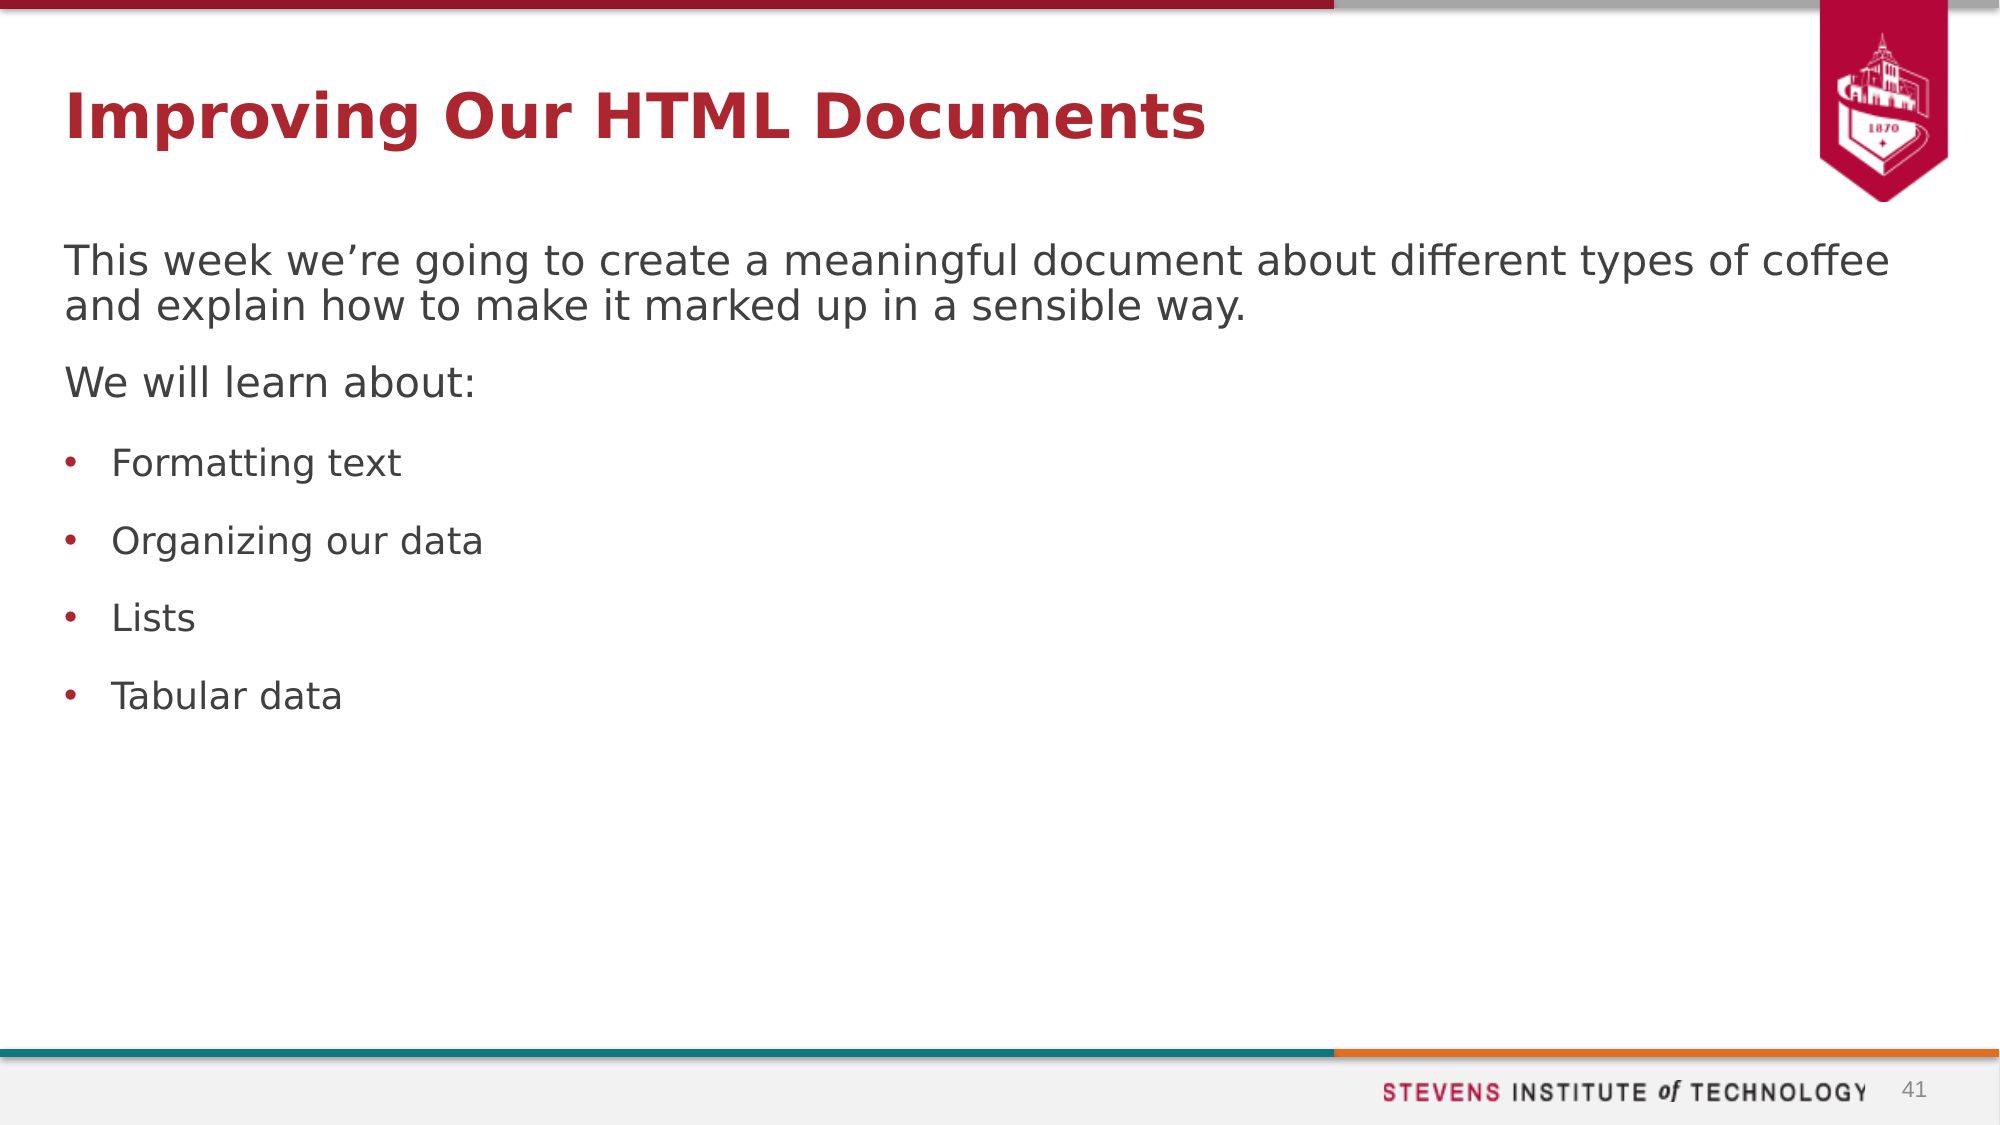

# Improving Our HTML Documents
This week we’re going to create a meaningful document about different types of coffee and explain how to make it marked up in a sensible way.
We will learn about:
Formatting text
Organizing our data
Lists
Tabular data
41